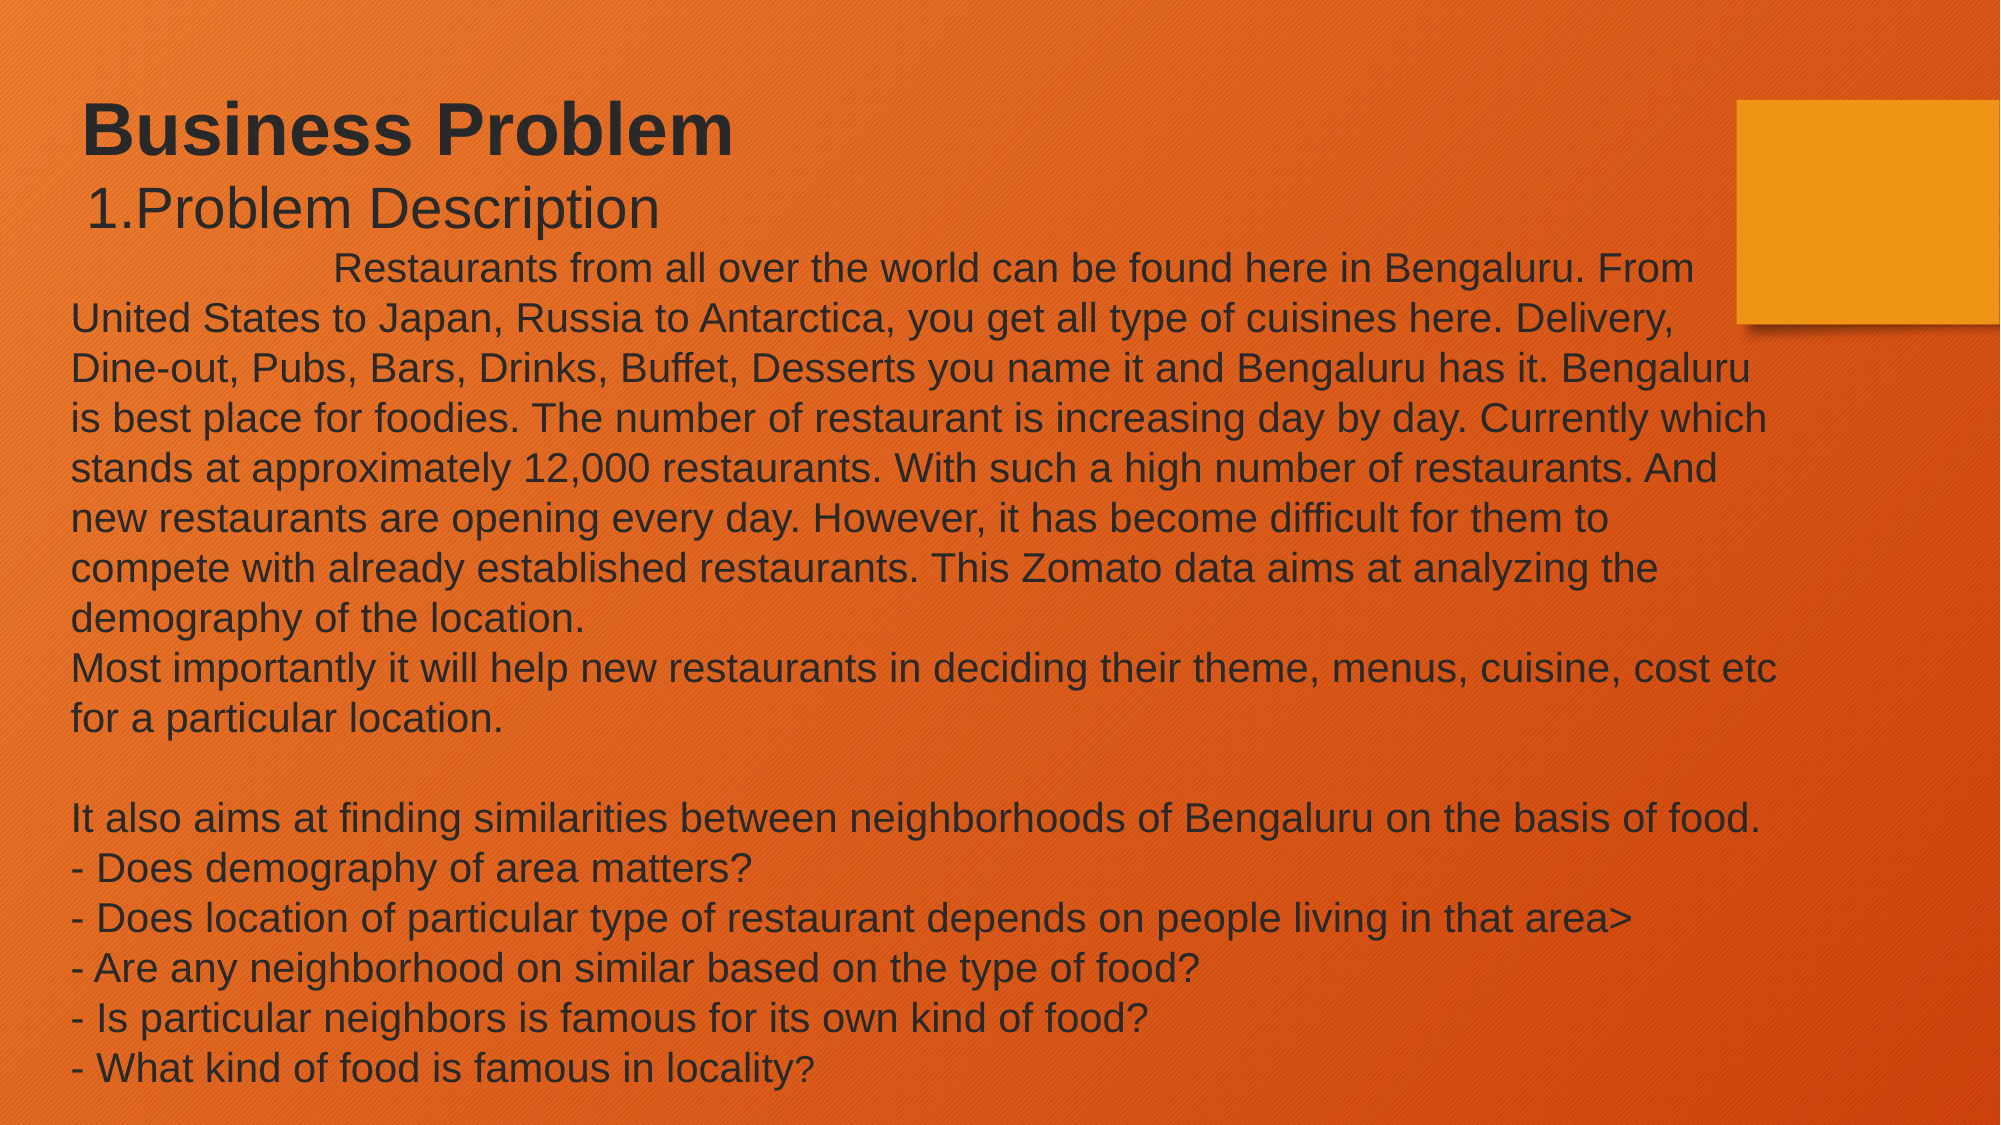

Business Problem
 1.Problem Description
                         Restaurants from all over the world can be found here in Bengaluru. From United States to Japan, Russia to Antarctica, you get all type of cuisines here. Delivery, Dine-out, Pubs, Bars, Drinks, Buffet, Desserts you name it and Bengaluru has it. Bengaluru is best place for foodies. The number of restaurant is increasing day by day. Currently which stands at approximately 12,000 restaurants. With such a high number of restaurants. And new restaurants are opening every day. However, it has become difficult for them to compete with already established restaurants. This Zomato data aims at analyzing the demography of the location.
Most importantly it will help new restaurants in deciding their theme, menus, cuisine, cost etc for a particular location.

It also aims at finding similarities between neighborhoods of Bengaluru on the basis of food.
- Does demography of area matters?
- Does location of particular type of restaurant depends on people living in that area>
- Are any neighborhood on similar based on the type of food?
- Is particular neighbors is famous for its own kind of food?
- What kind of food is famous in locality?